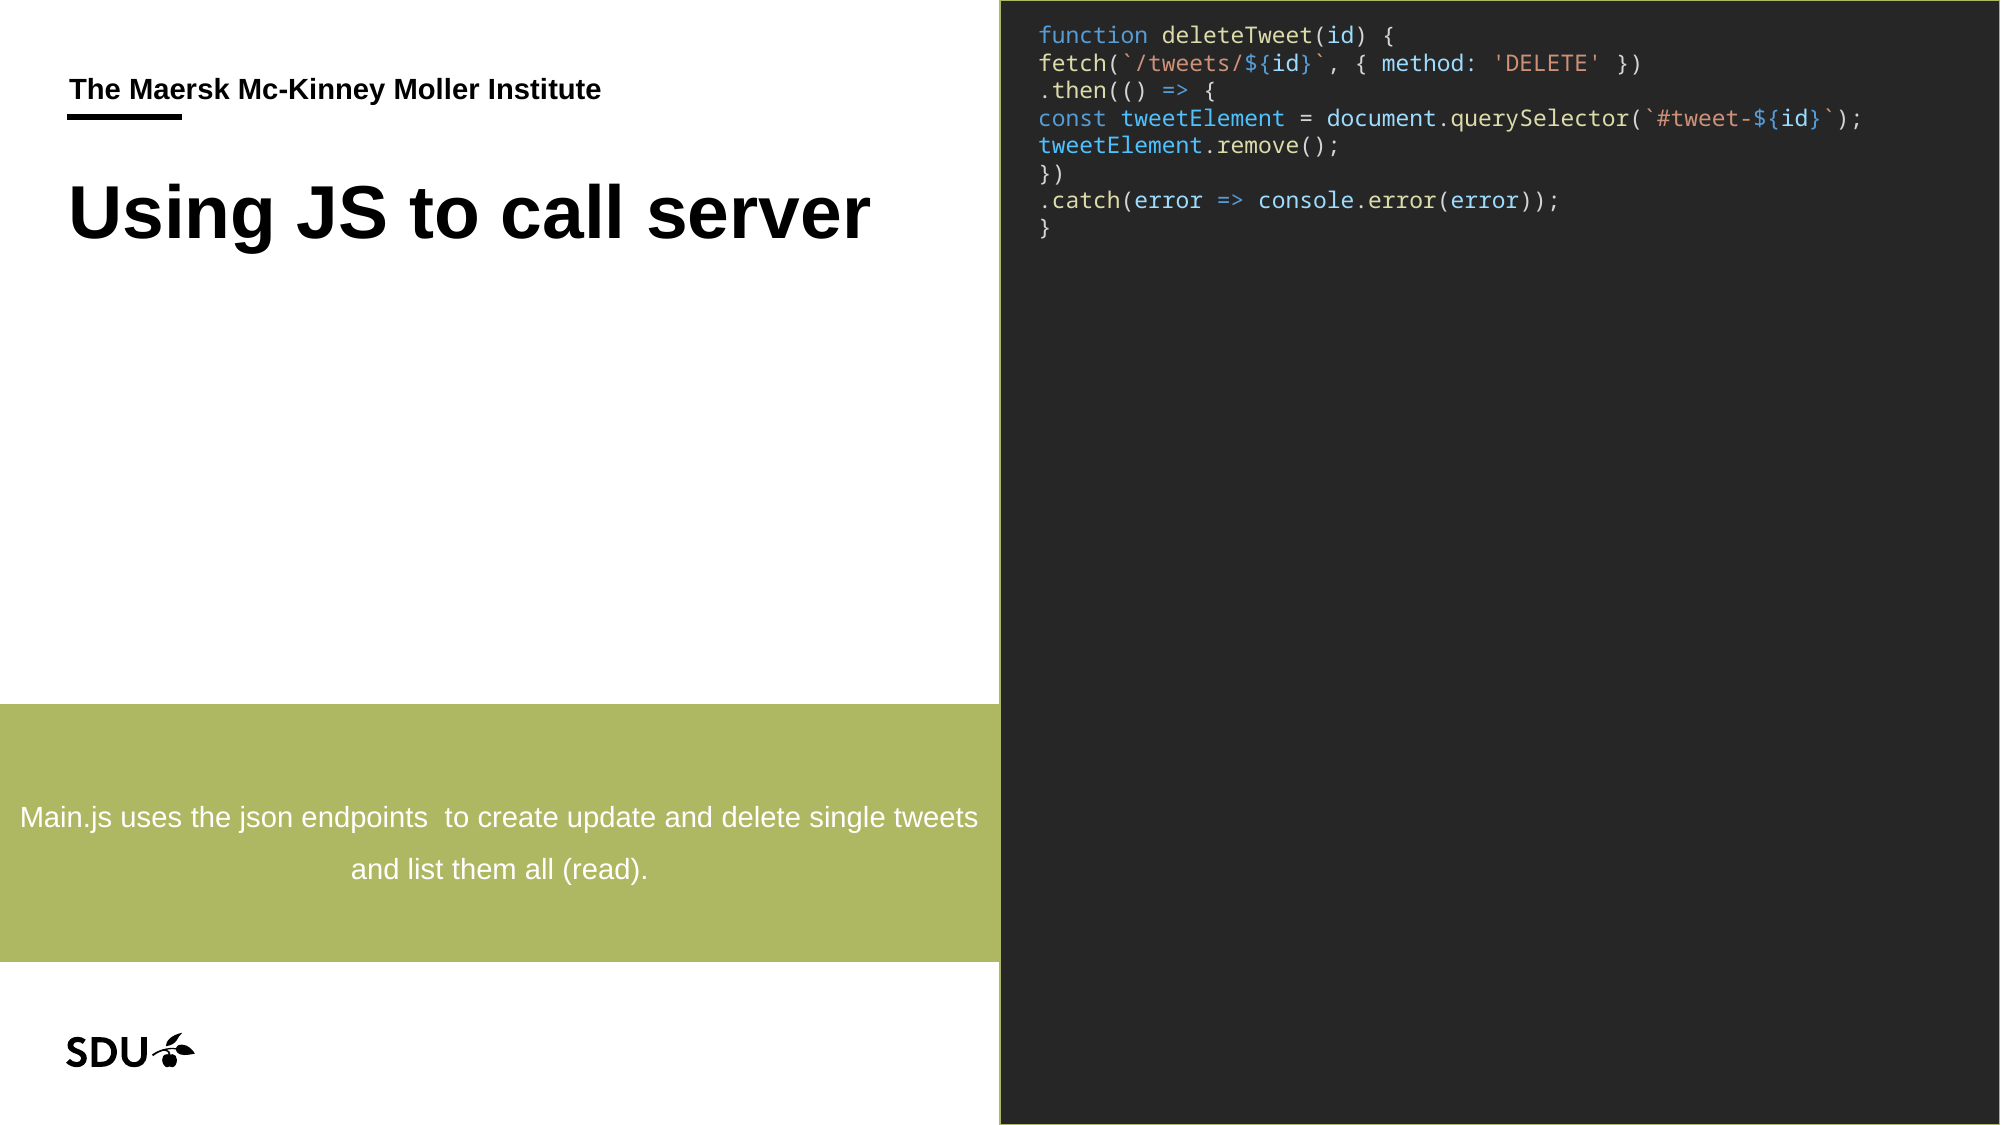

function deleteTweet(id) {
fetch(`/tweets/${id}`, { method: 'DELETE' })
.then(() => {
const tweetElement = document.querySelector(`#tweet-${id}`);
tweetElement.remove();
})
.catch(error => console.error(error));
}
# Using JS to call server
Main.js uses the json endpoints  to create update and delete single tweets and list them all (read).
18/09/2024
49